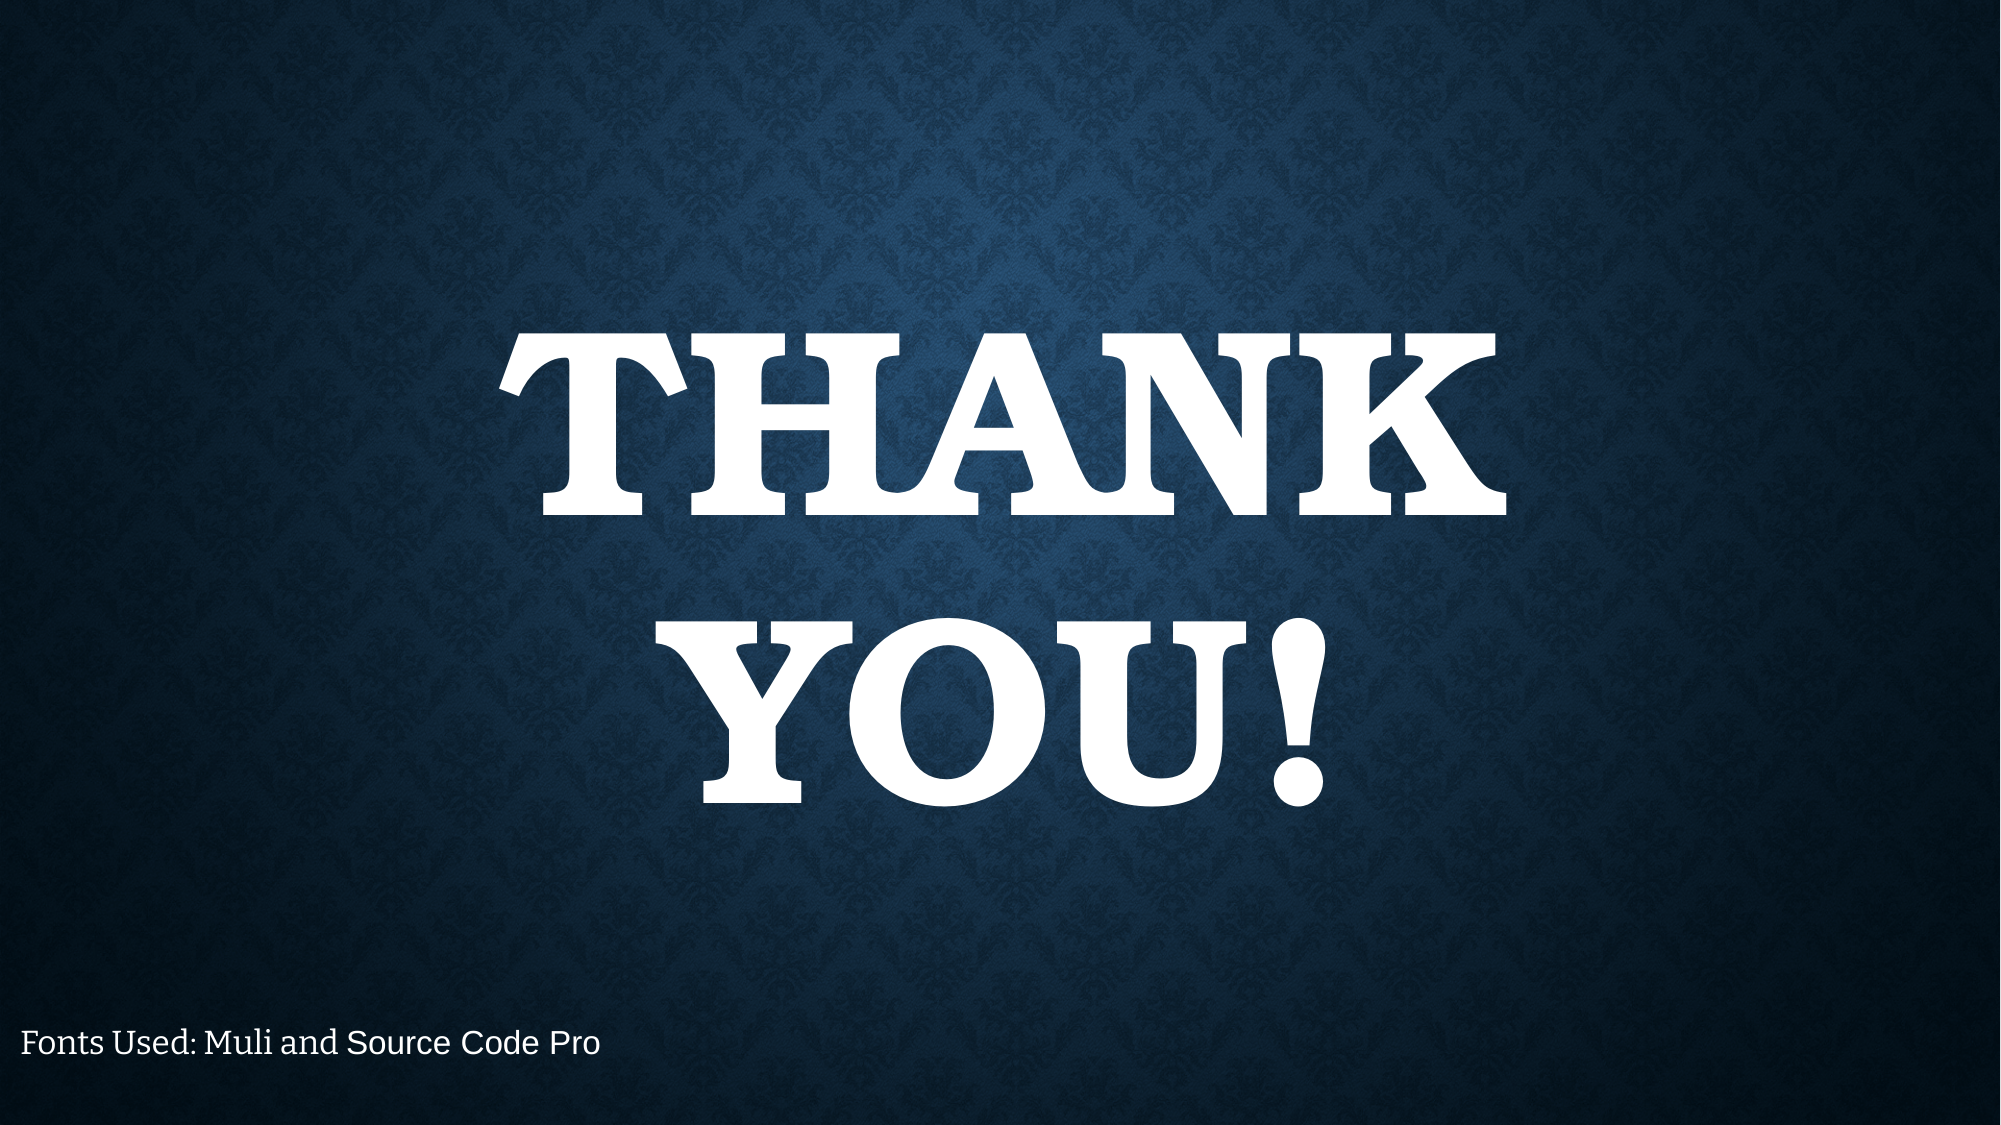

# Thank you!
Fonts Used: Muli and Source Code Pro